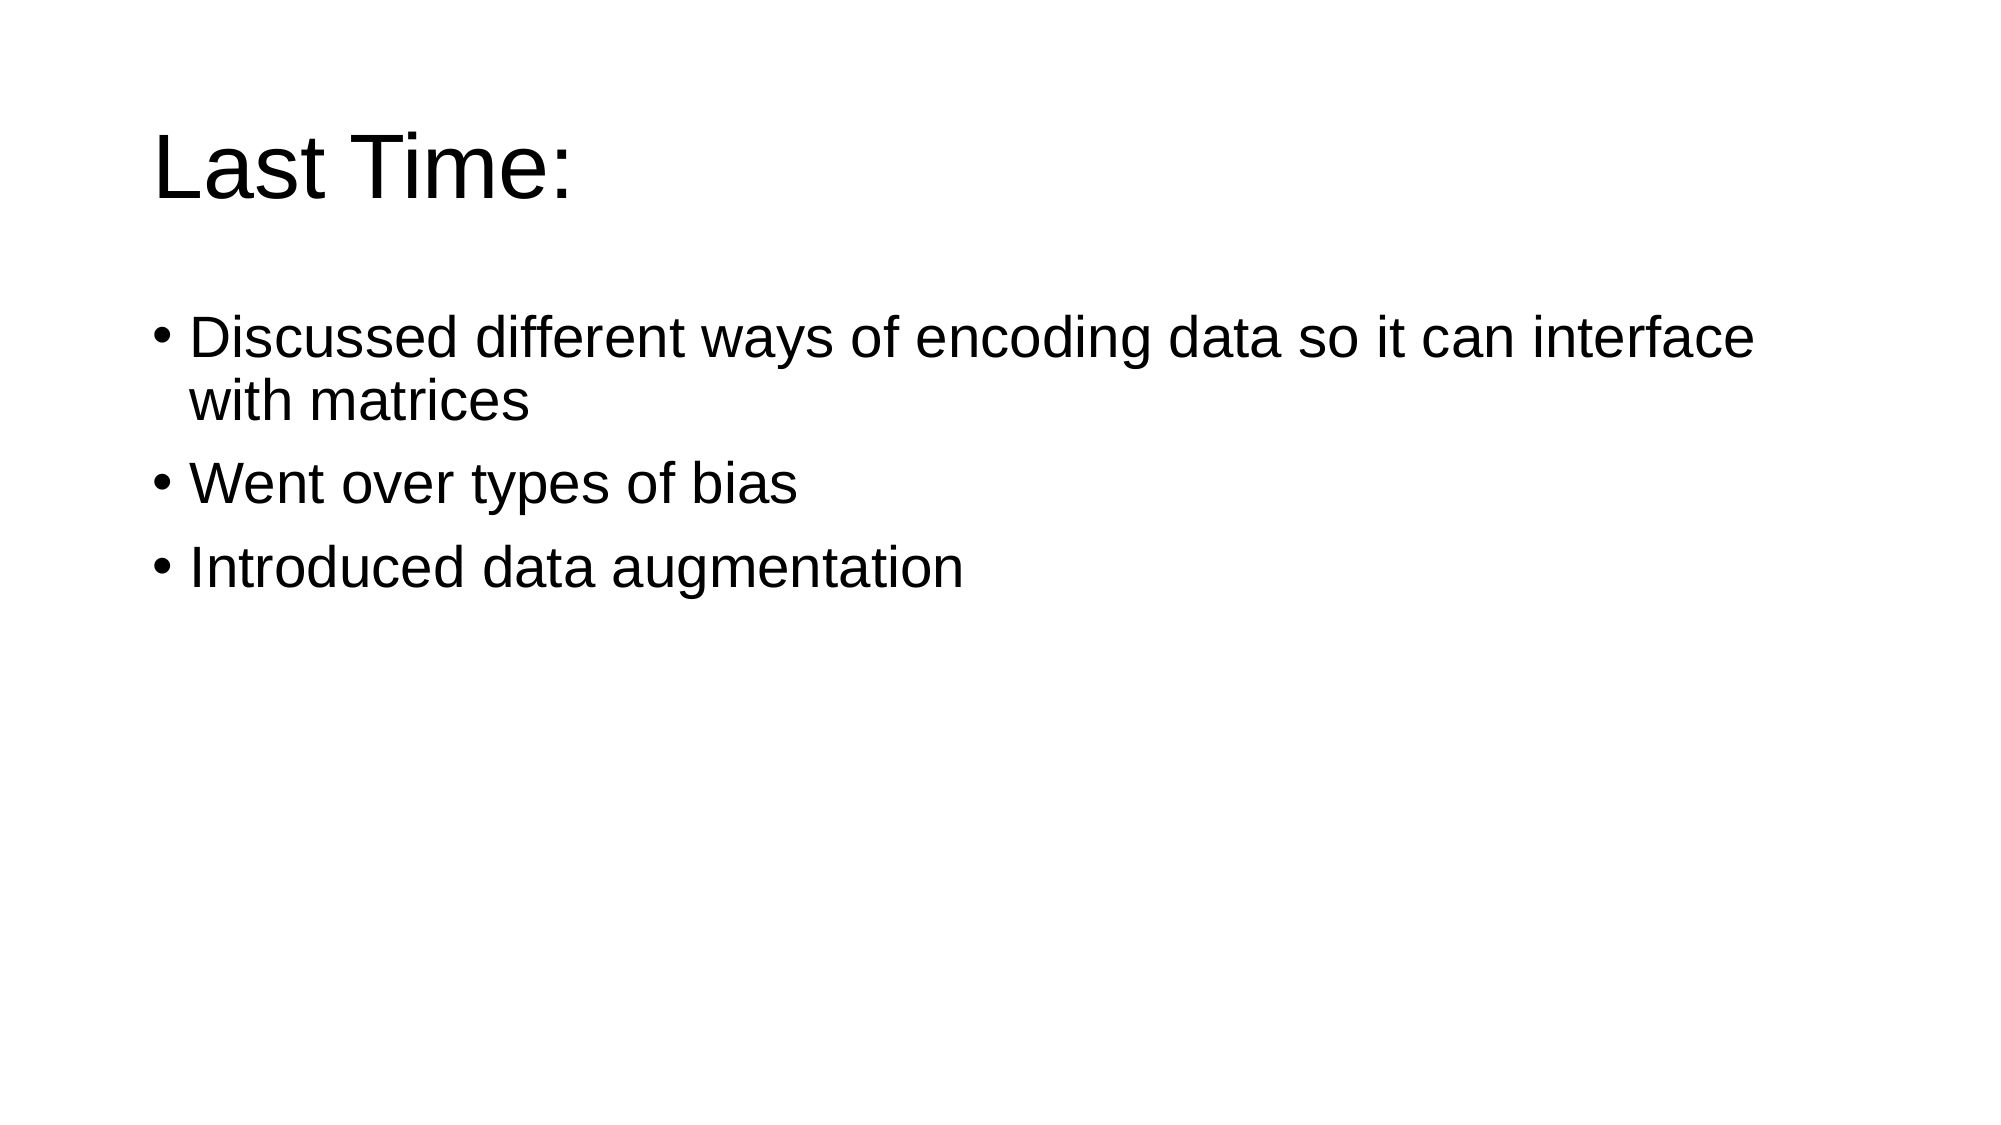

# Last Time:
Discussed different ways of encoding data so it can interface with matrices
Went over types of bias
Introduced data augmentation